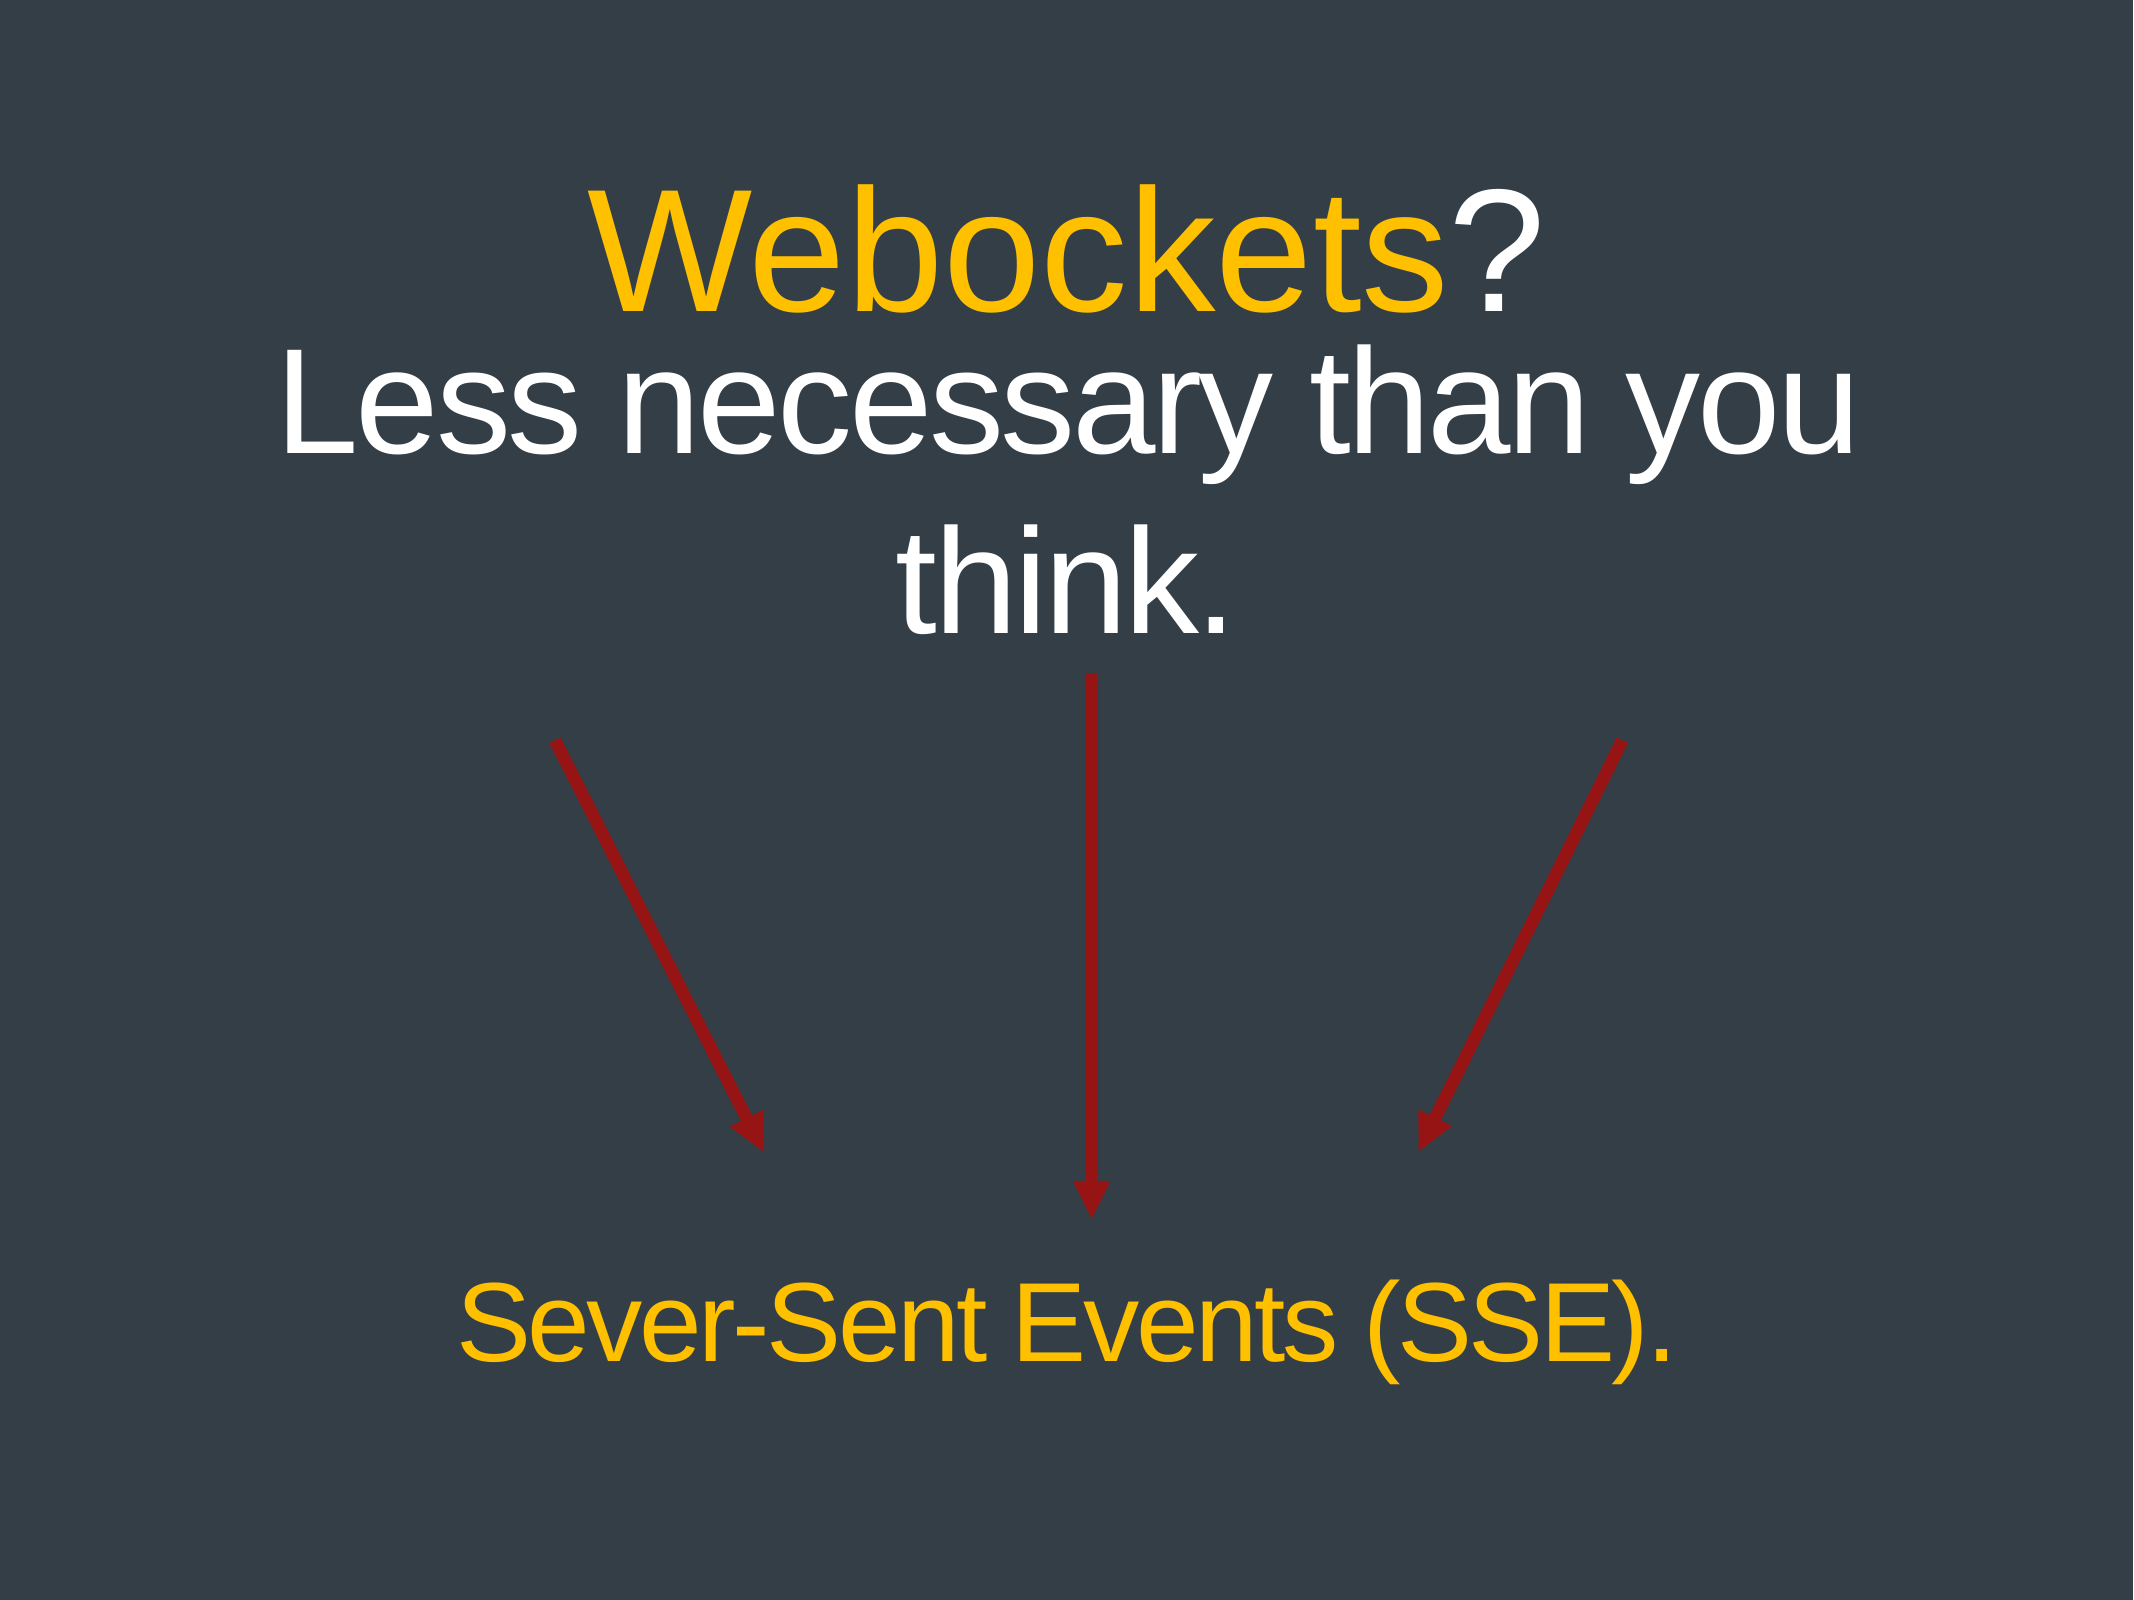

# Webockets?
Less necessary than you think.
Sever-Sent Events (SSE).